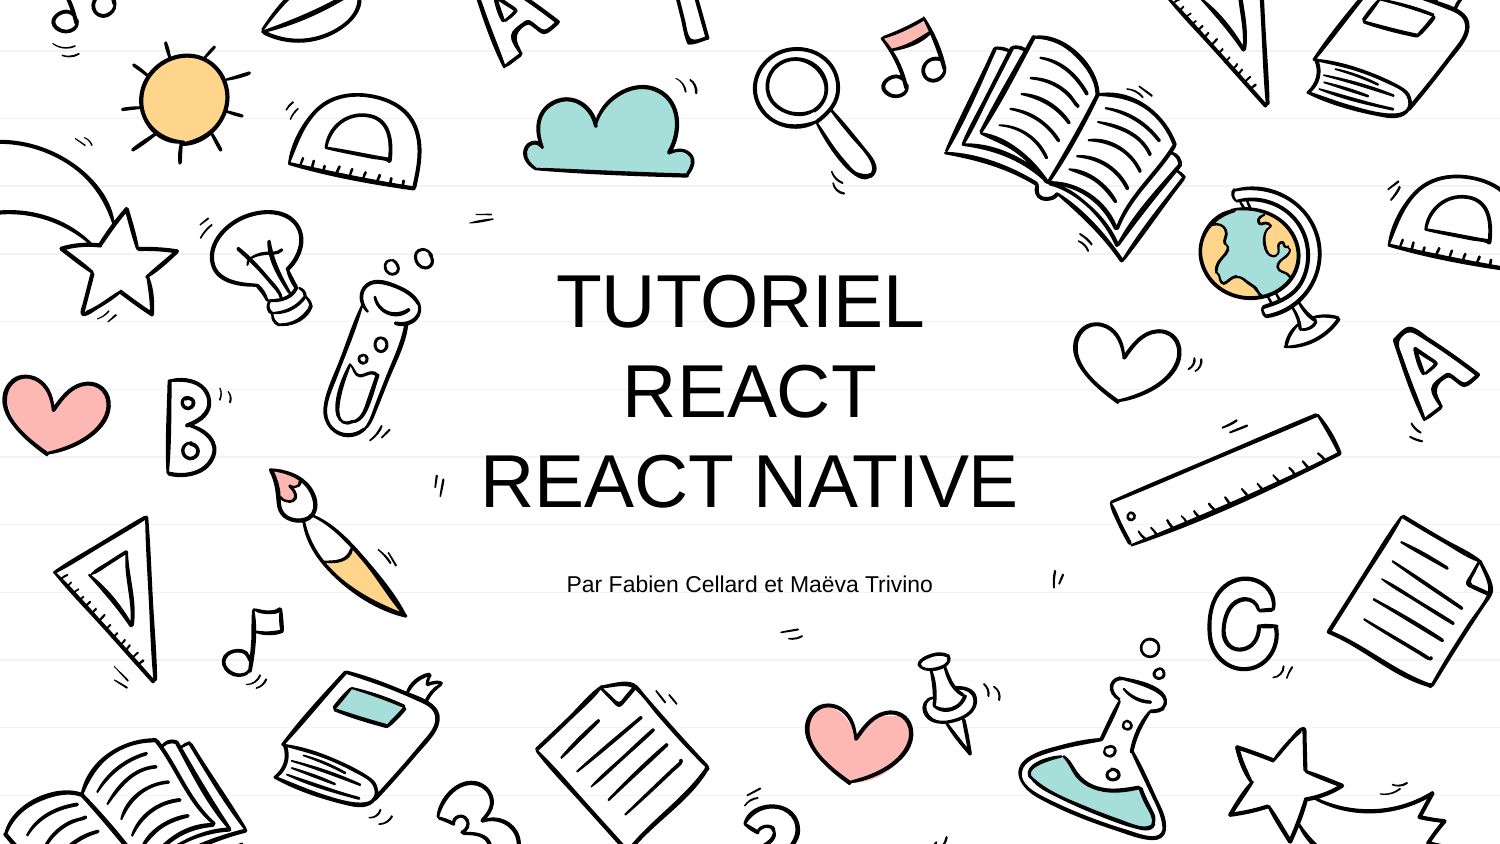

# TUTORIEL REACT REACT NATIVE

Par Fabien Cellard et Maëva Trivino